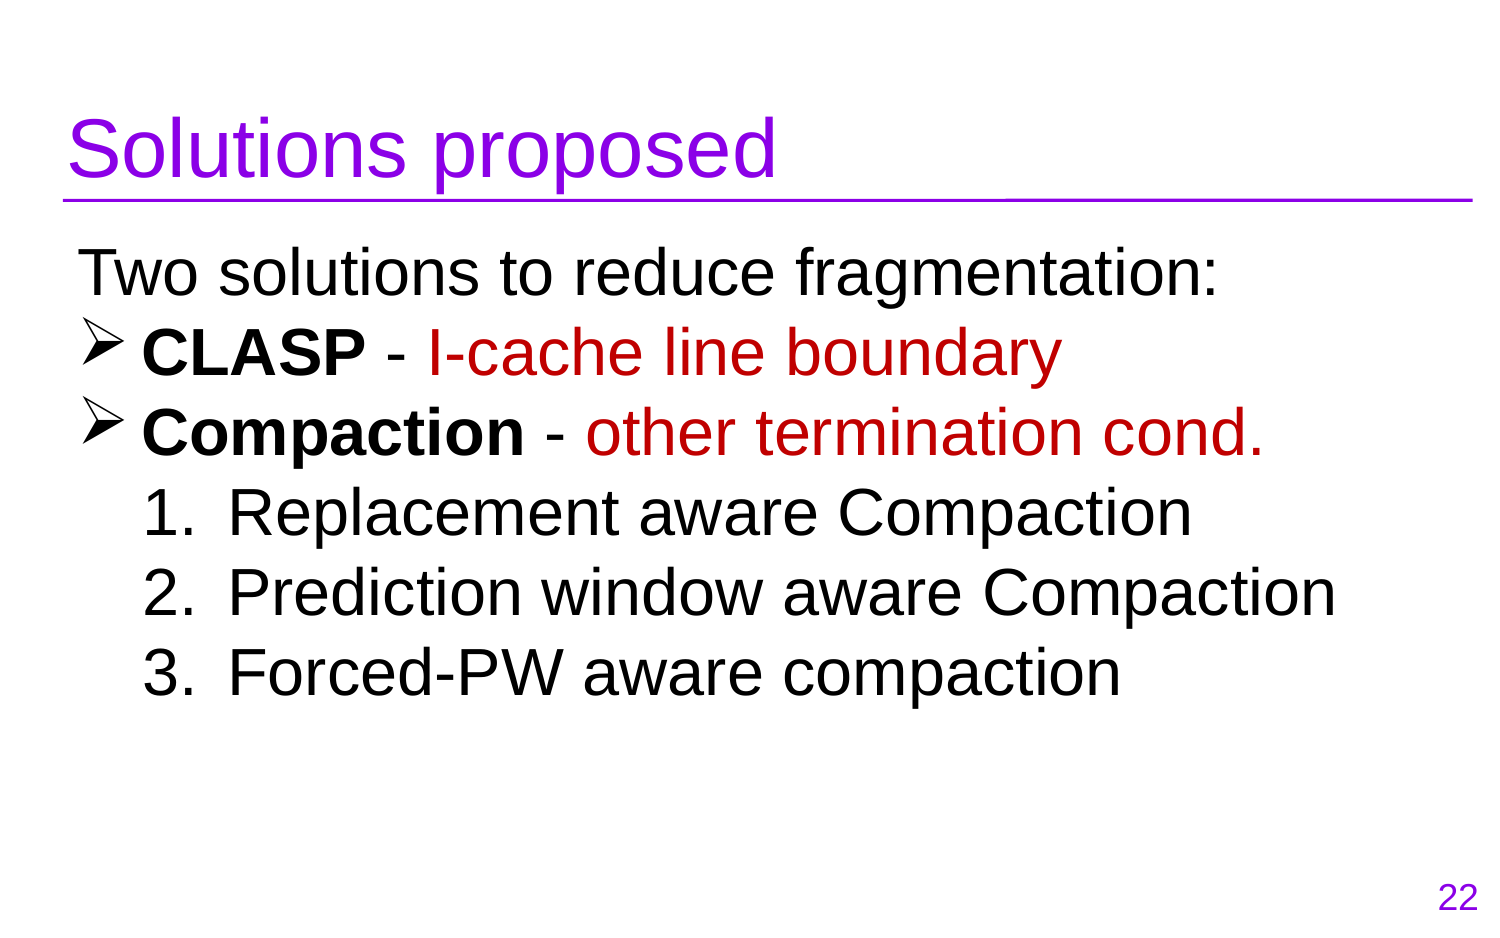

# Solutions proposed
Two solutions to reduce fragmentation:
CLASP - I-cache line boundary
Compaction - other termination cond.
Replacement aware Compaction
Prediction window aware Compaction
Forced-PW aware compaction
22